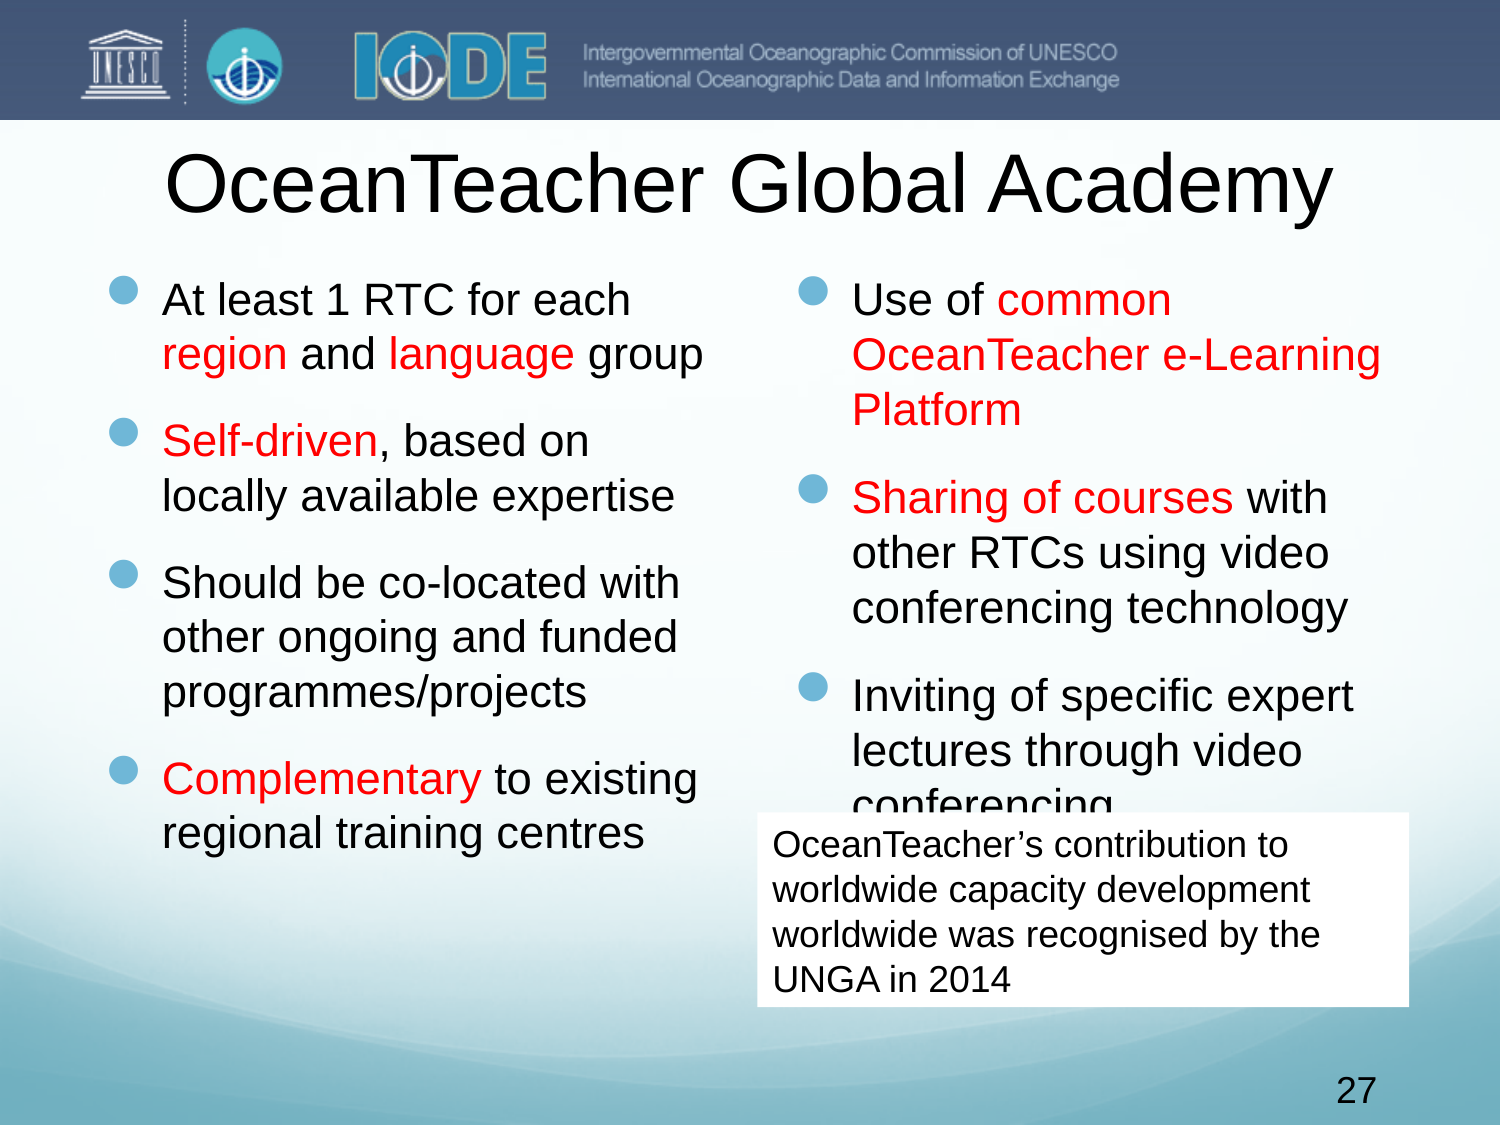

# OceanTeacher Global Academy
At least 1 RTC for each region and language group
Self-driven, based on locally available expertise
Should be co-located with other ongoing and funded programmes/projects
Complementary to existing regional training centres

Use of common OceanTeacher e-Learning Platform
Sharing of courses with other RTCs using video conferencing technology
Inviting of specific expert lectures through video conferencing

OceanTeacher’s contribution to worldwide capacity development worldwide was recognised by the UNGA in 2014
27